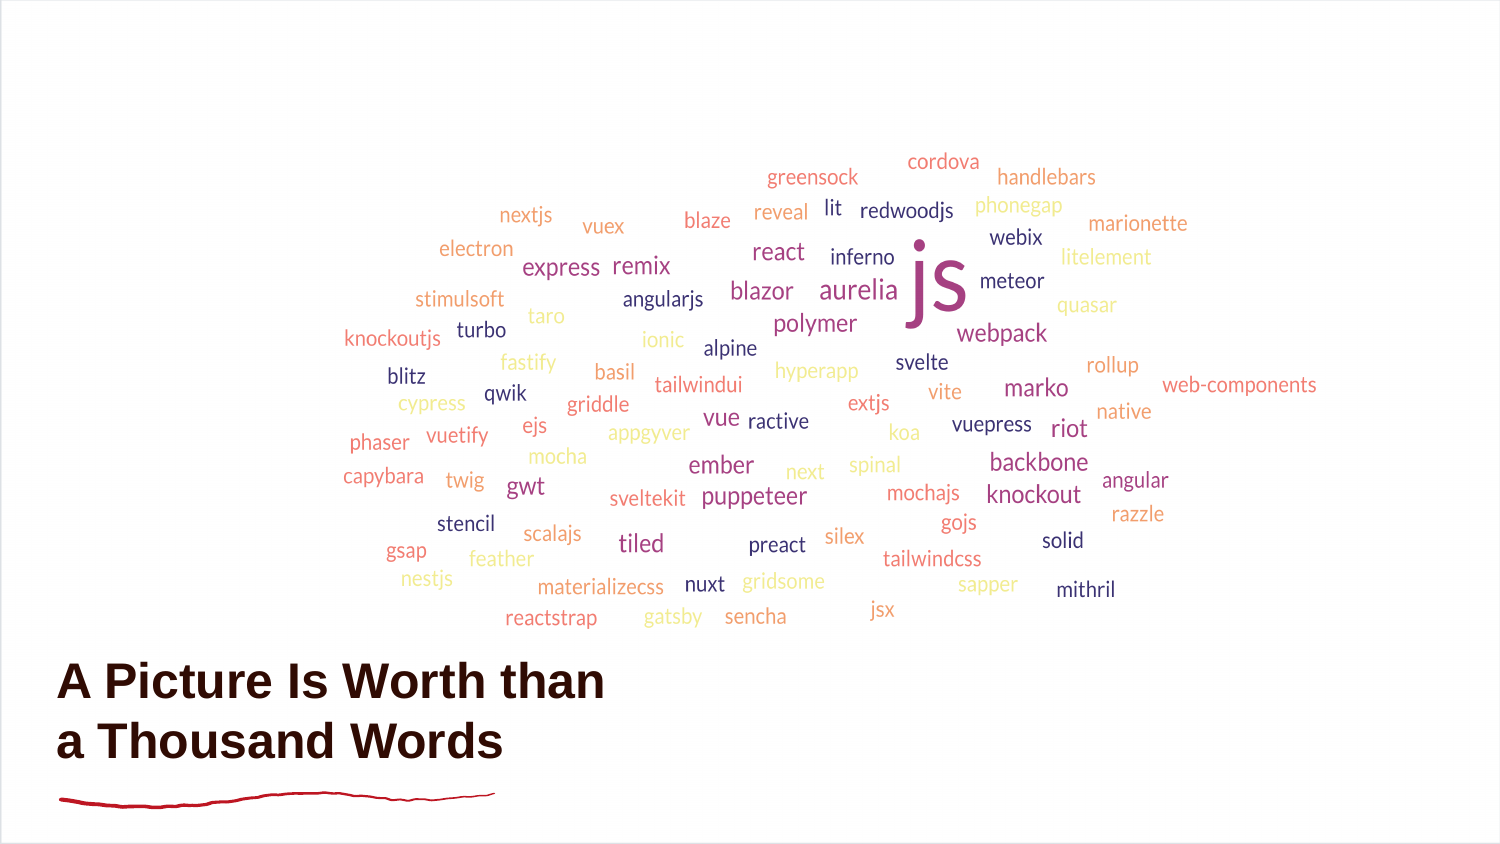

# A Picture Is Worth than a Thousand Words